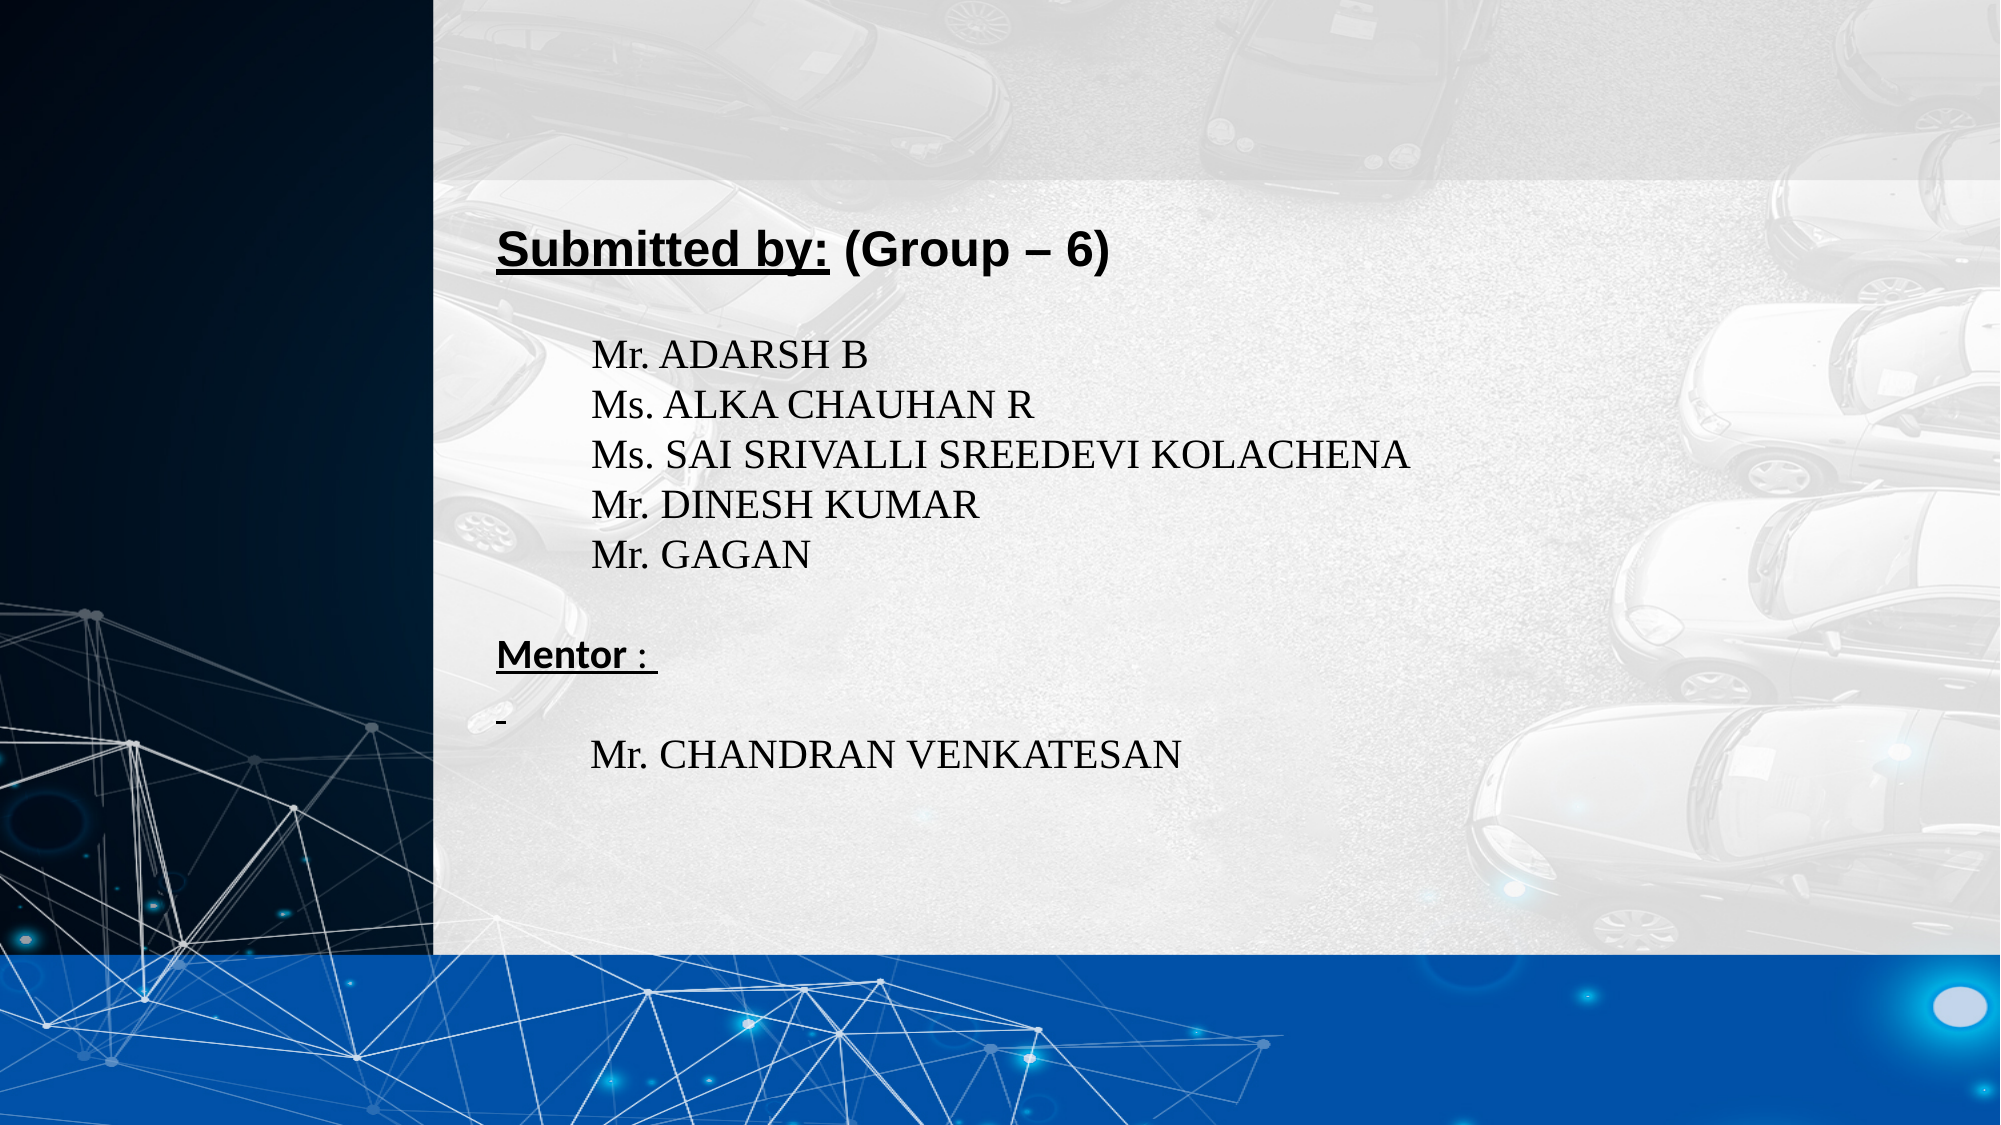

Submitted by: (Group – 6)

          Mr. ADARSH B
         Ms. ALKA CHAUHAN R
         Ms. SAI SRIVALLI SREEDEVI KOLACHENA
         Mr. DINESH KUMAR
         Mr. GAGAN

Mentor :

           Mr. CHANDRAN VENKATESAN